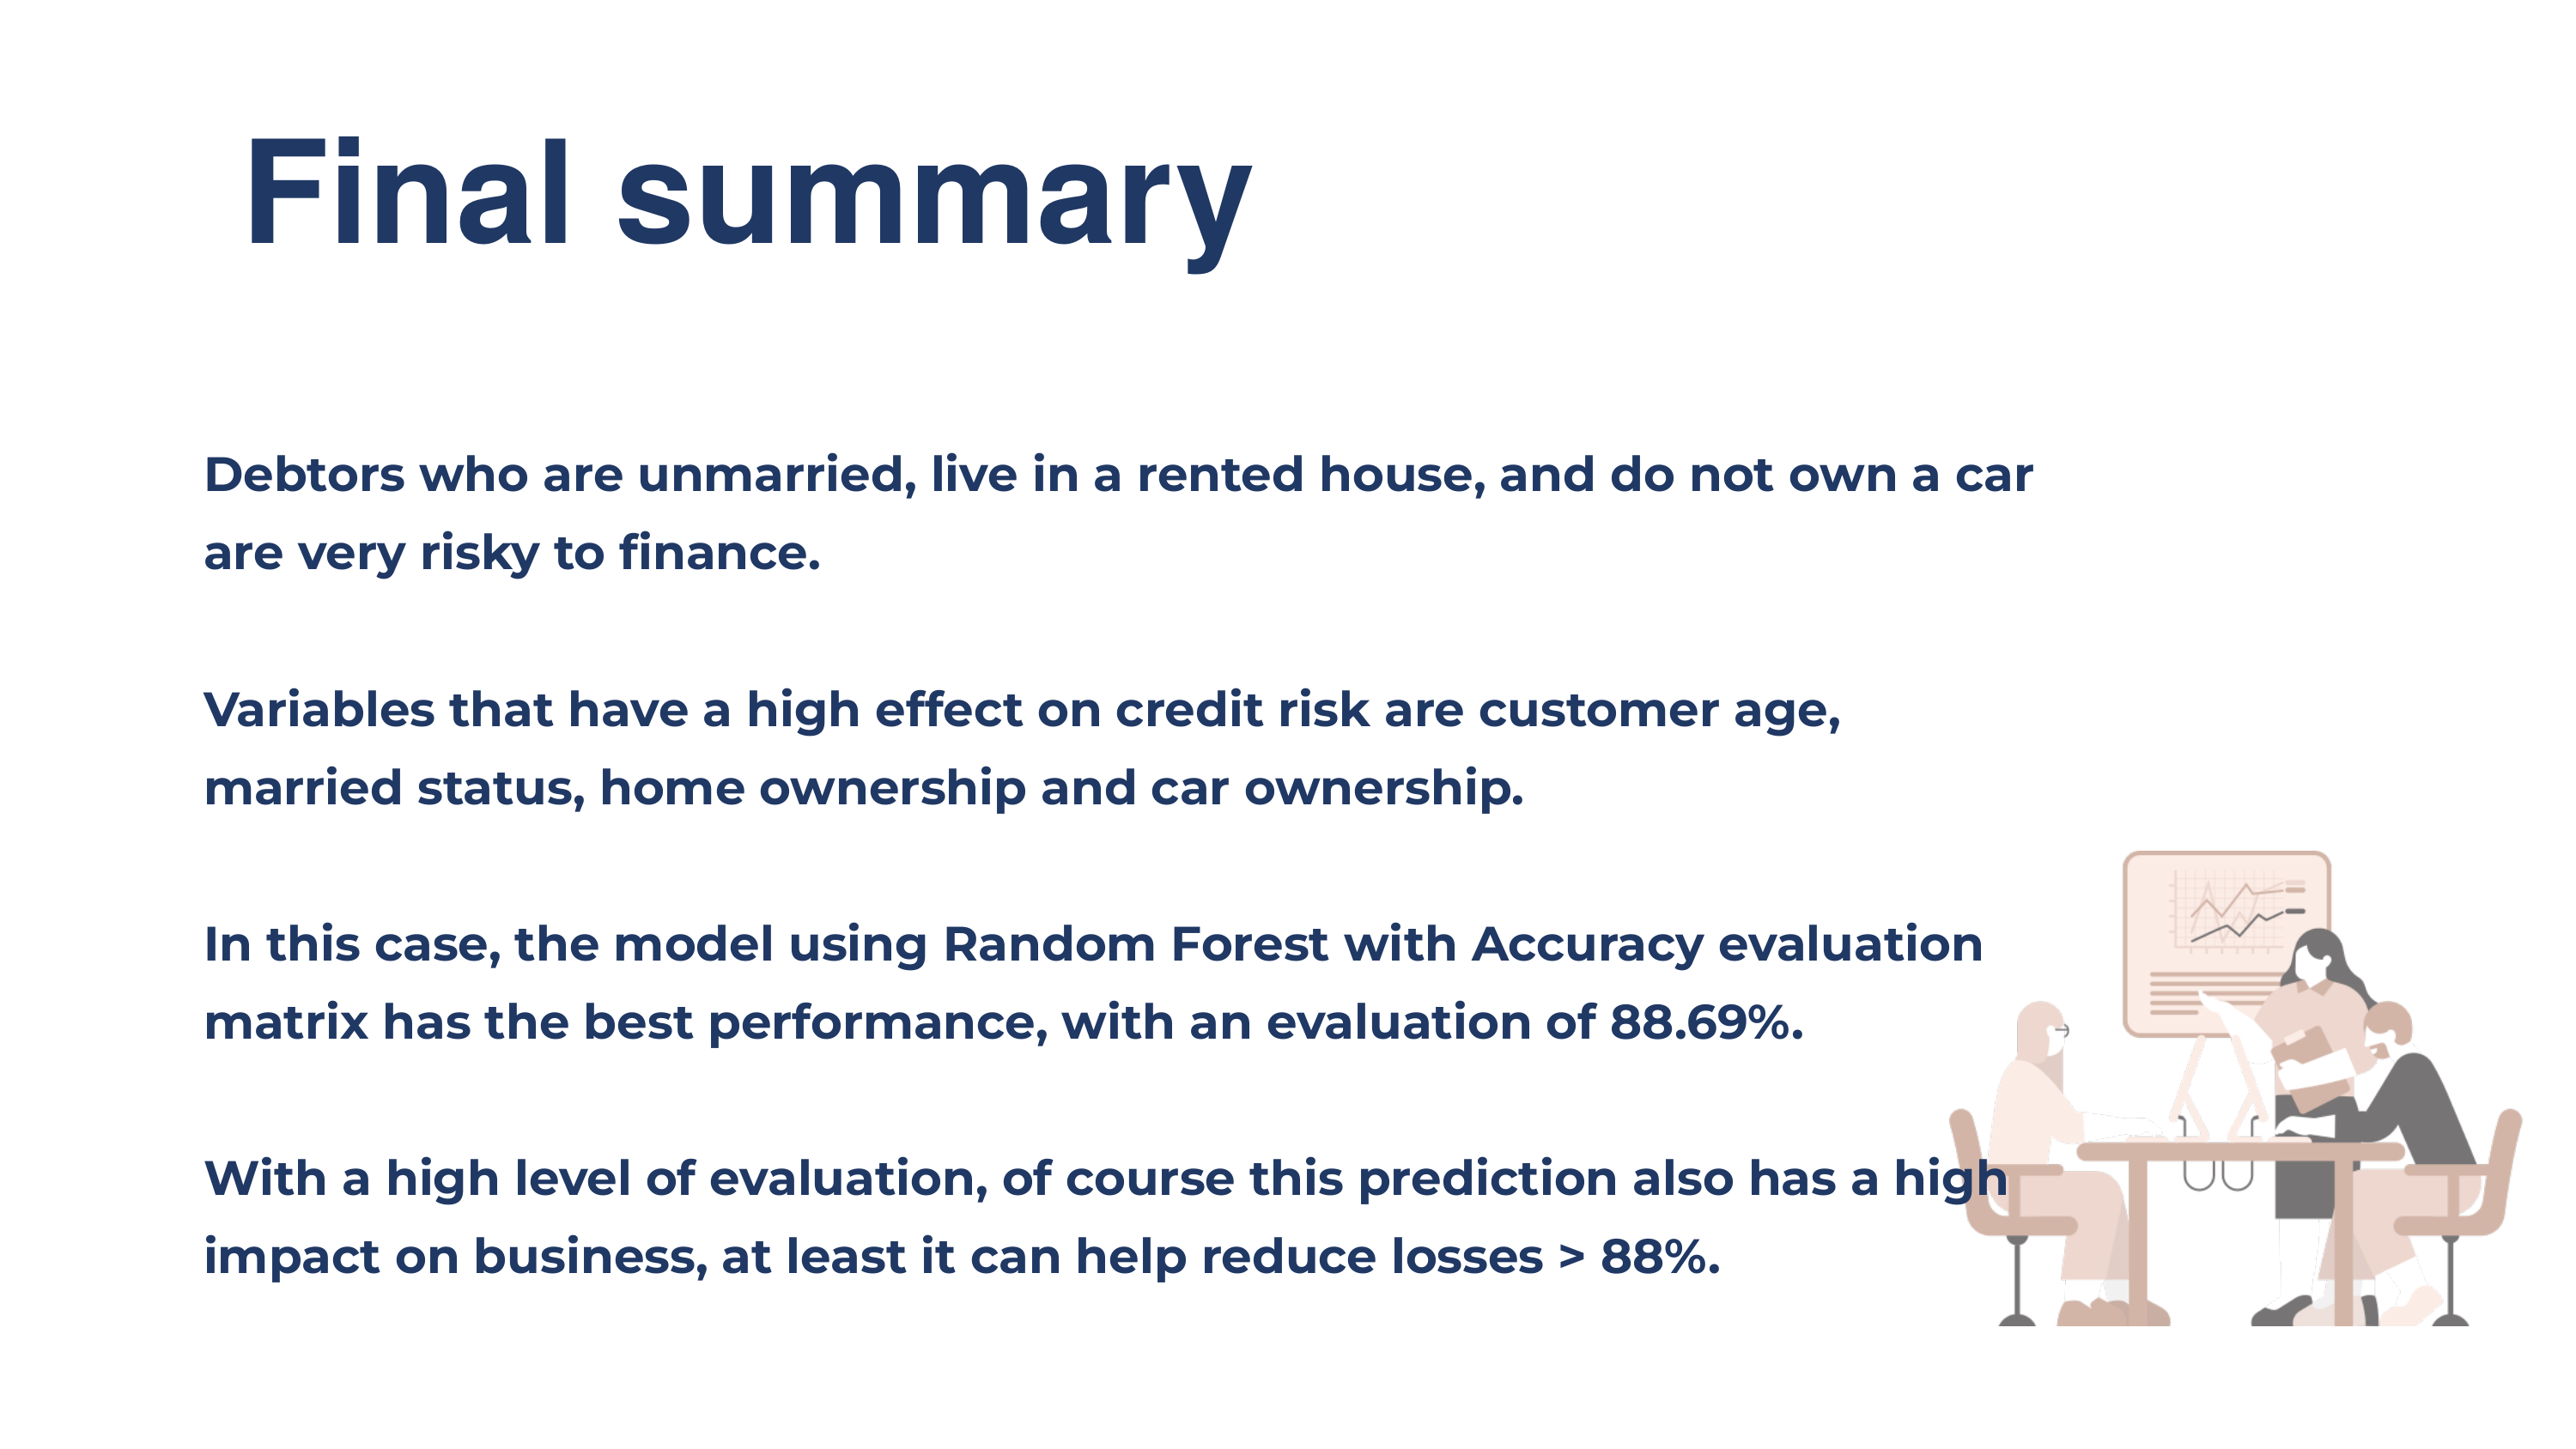

Final summary
Debtors who are unmarried, live in a rented house, and do not own a car are very risky to finance.

Variables that have a high effect on credit risk are customer age, married status, home ownership and car ownership.

In this case, the model using Random Forest with Accuracy evaluation matrix has the best performance, with an evaluation of 88.69%.

With a high level of evaluation, of course this prediction also has a high impact on business, at least it can help reduce losses > 88%.